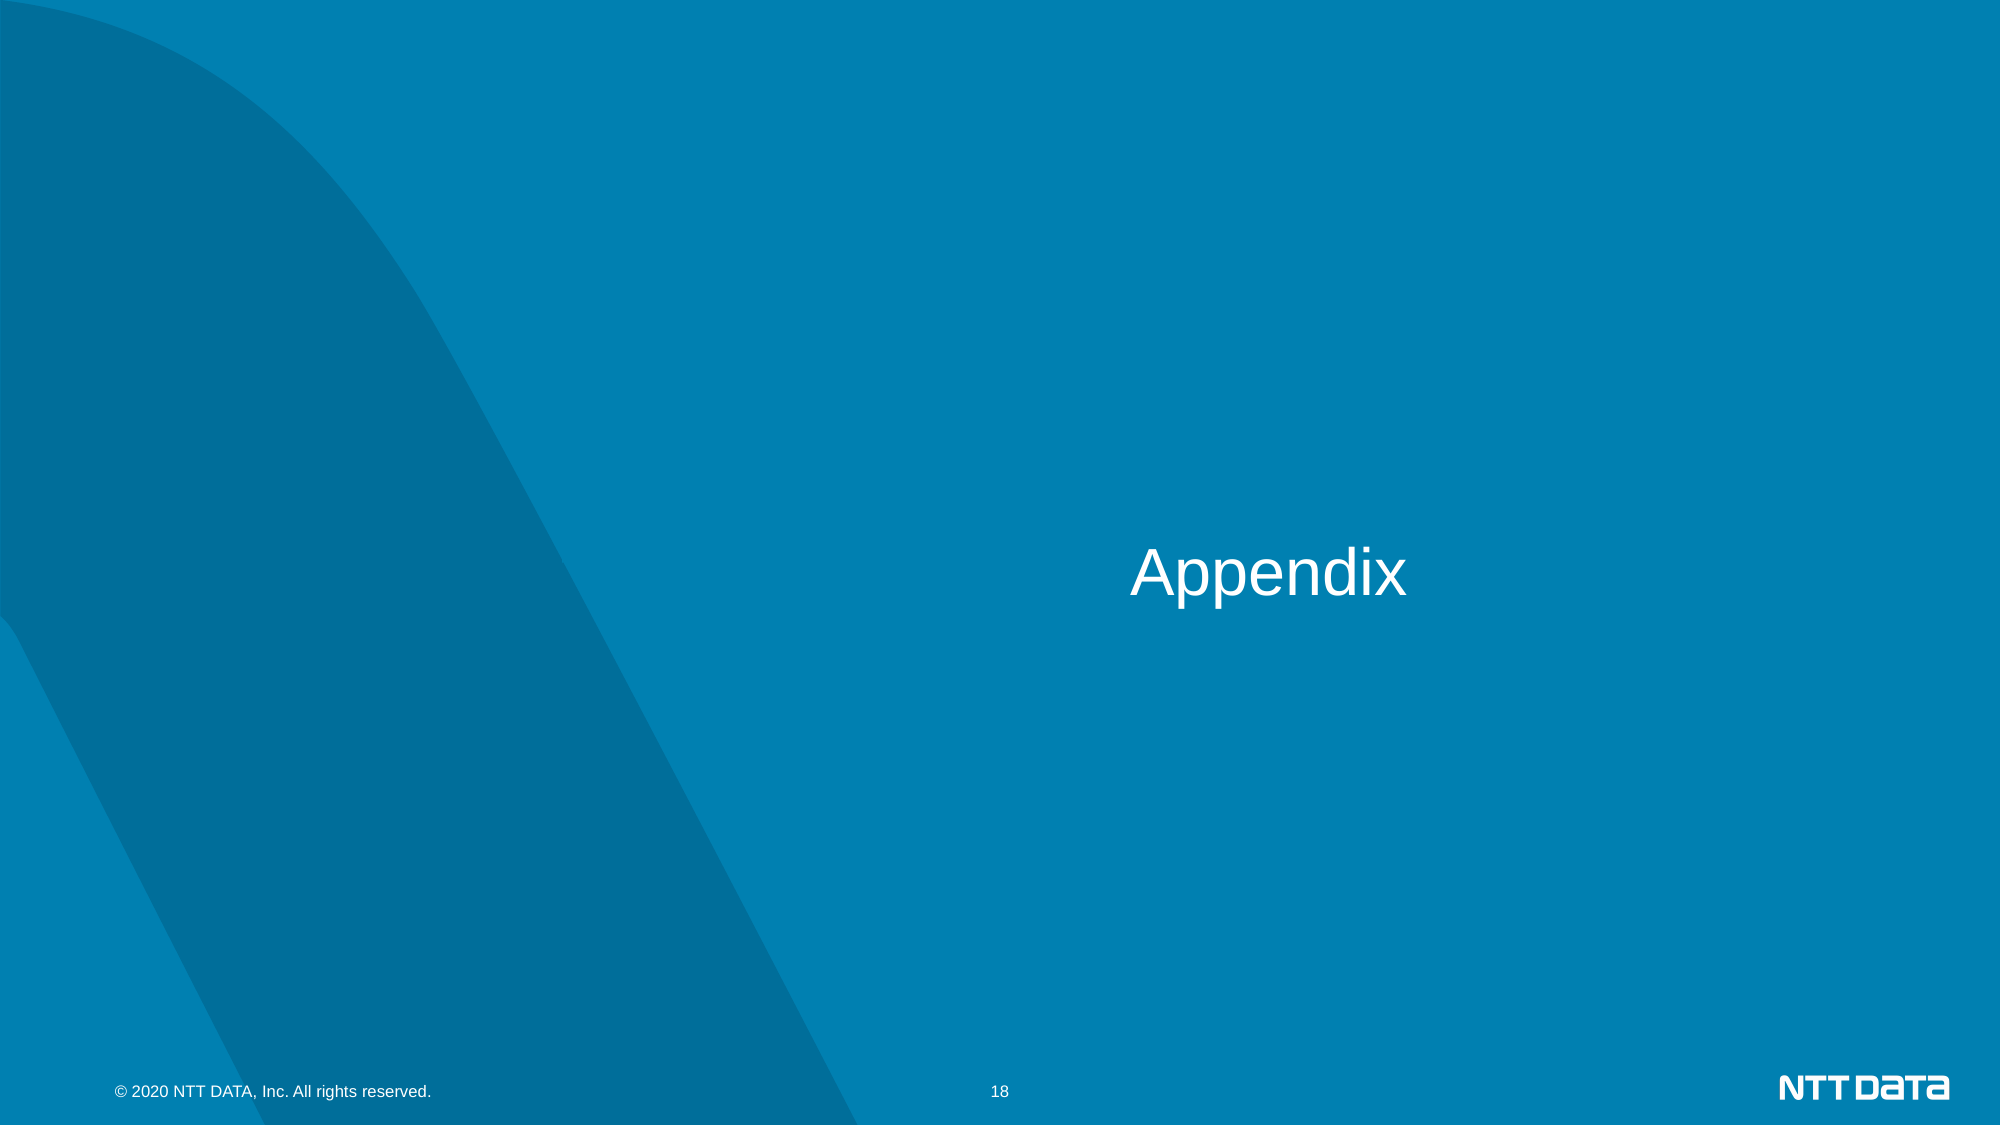

Appendix
© 2020 NTT DATA, Inc. All rights reserved.
18